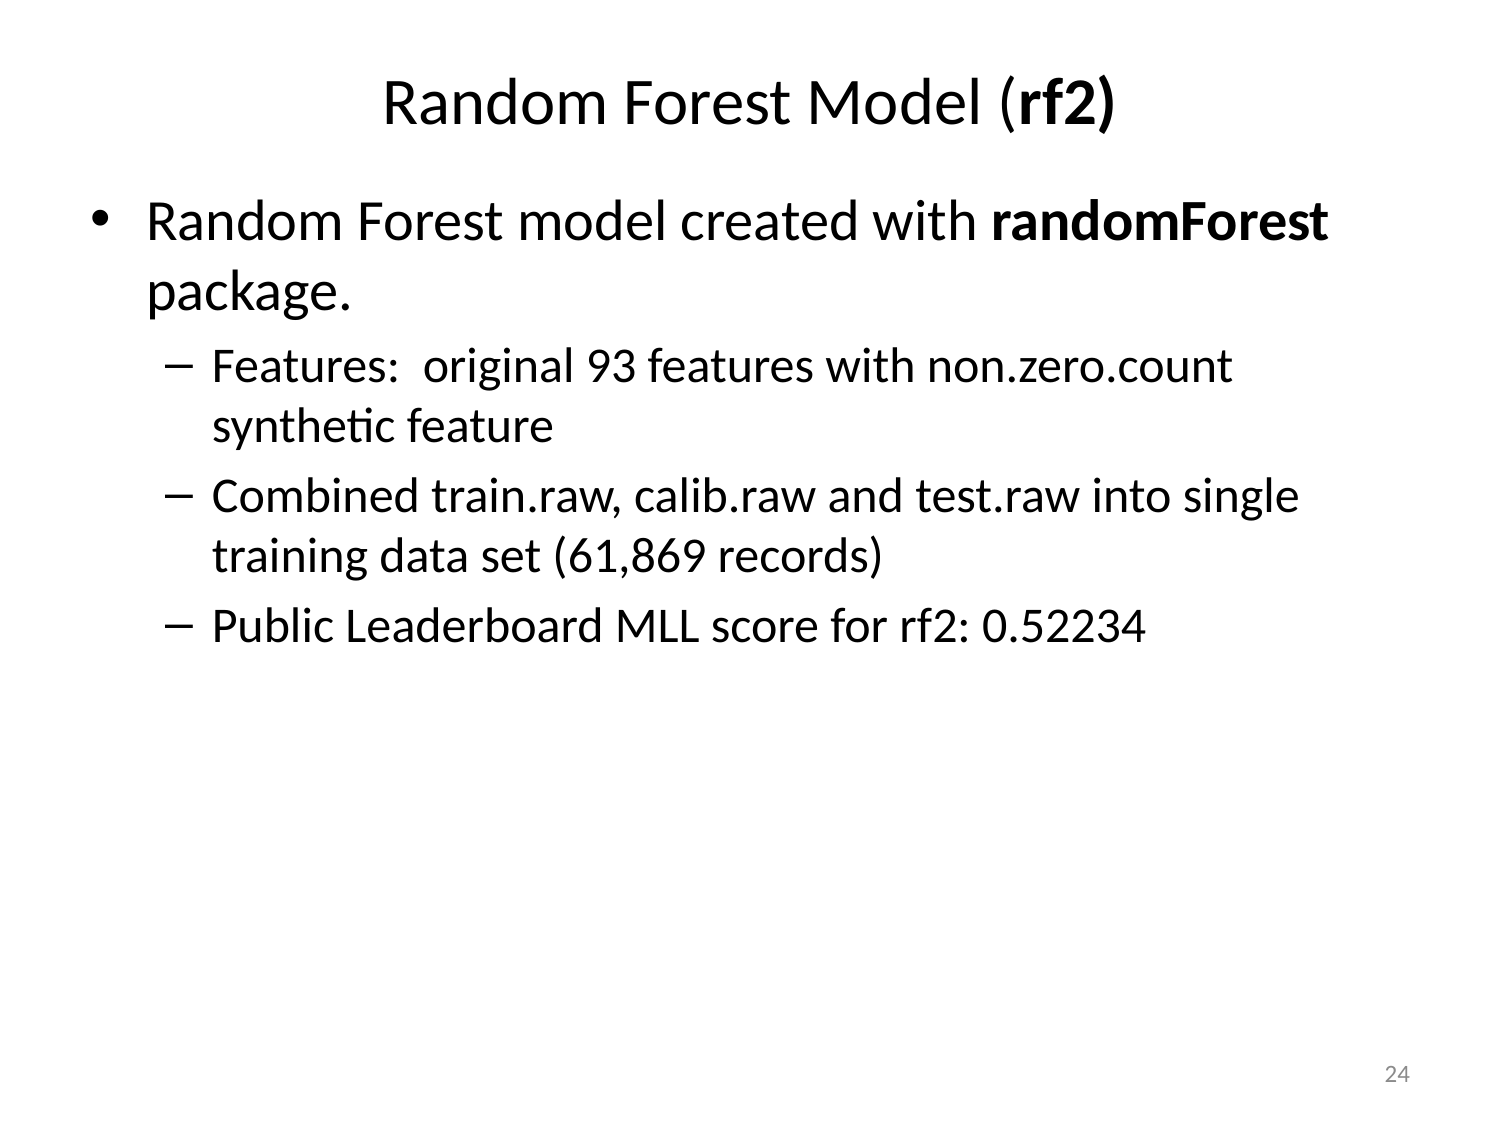

# Random Forest Model (rf2)
Random Forest model created with randomForest package.
Features:  original 93 features with non.zero.count synthetic feature
Combined train.raw, calib.raw and test.raw into single training data set (61,869 records)
Public Leaderboard MLL score for rf2: 0.52234
24